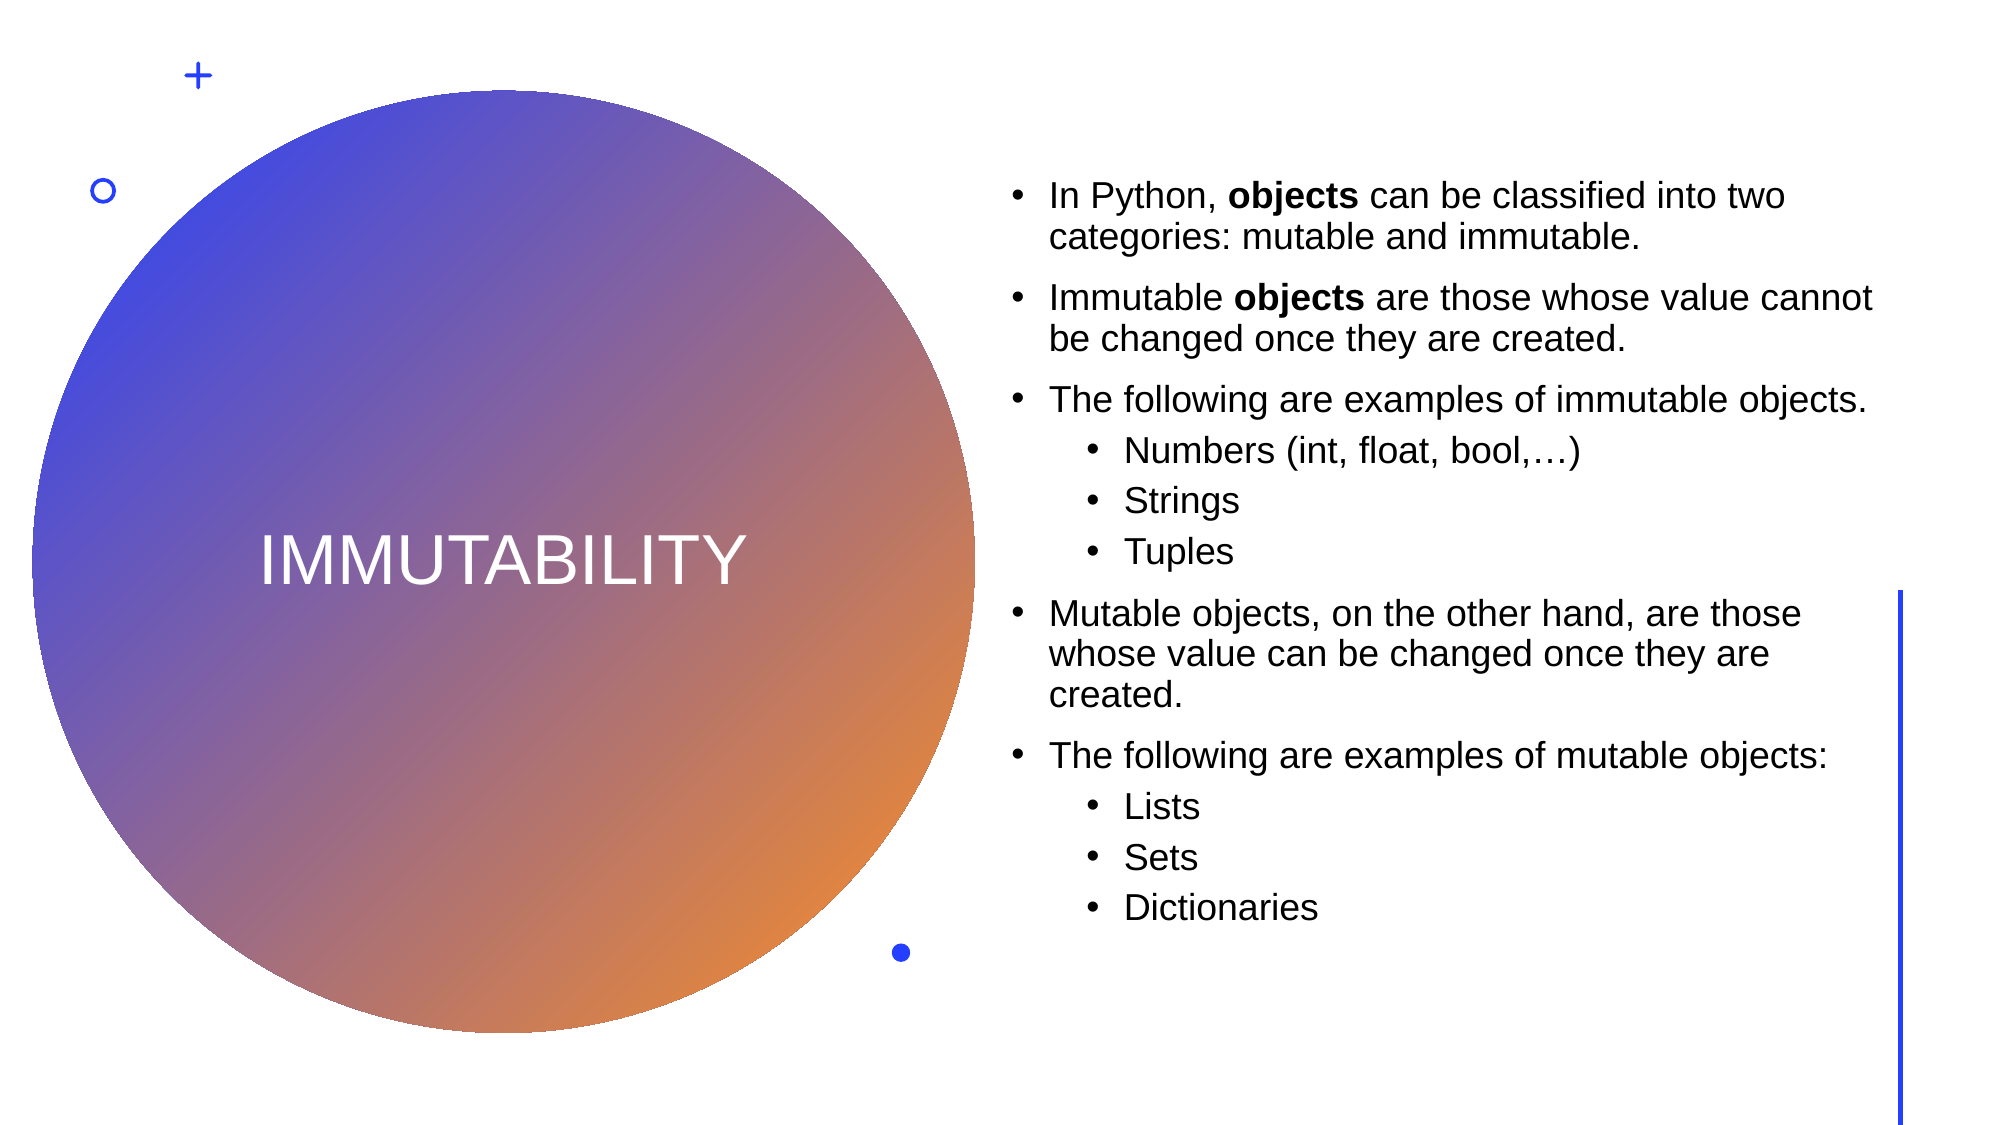

In Python, objects can be classified into two categories: mutable and immutable.
Immutable objects are those whose value cannot be changed once they are created.
The following are examples of immutable objects.
Numbers (int, float, bool,…)
Strings
Tuples
Mutable objects, on the other hand, are those whose value can be changed once they are created.
The following are examples of mutable objects:
Lists
Sets
Dictionaries

# IMMUTABILITY